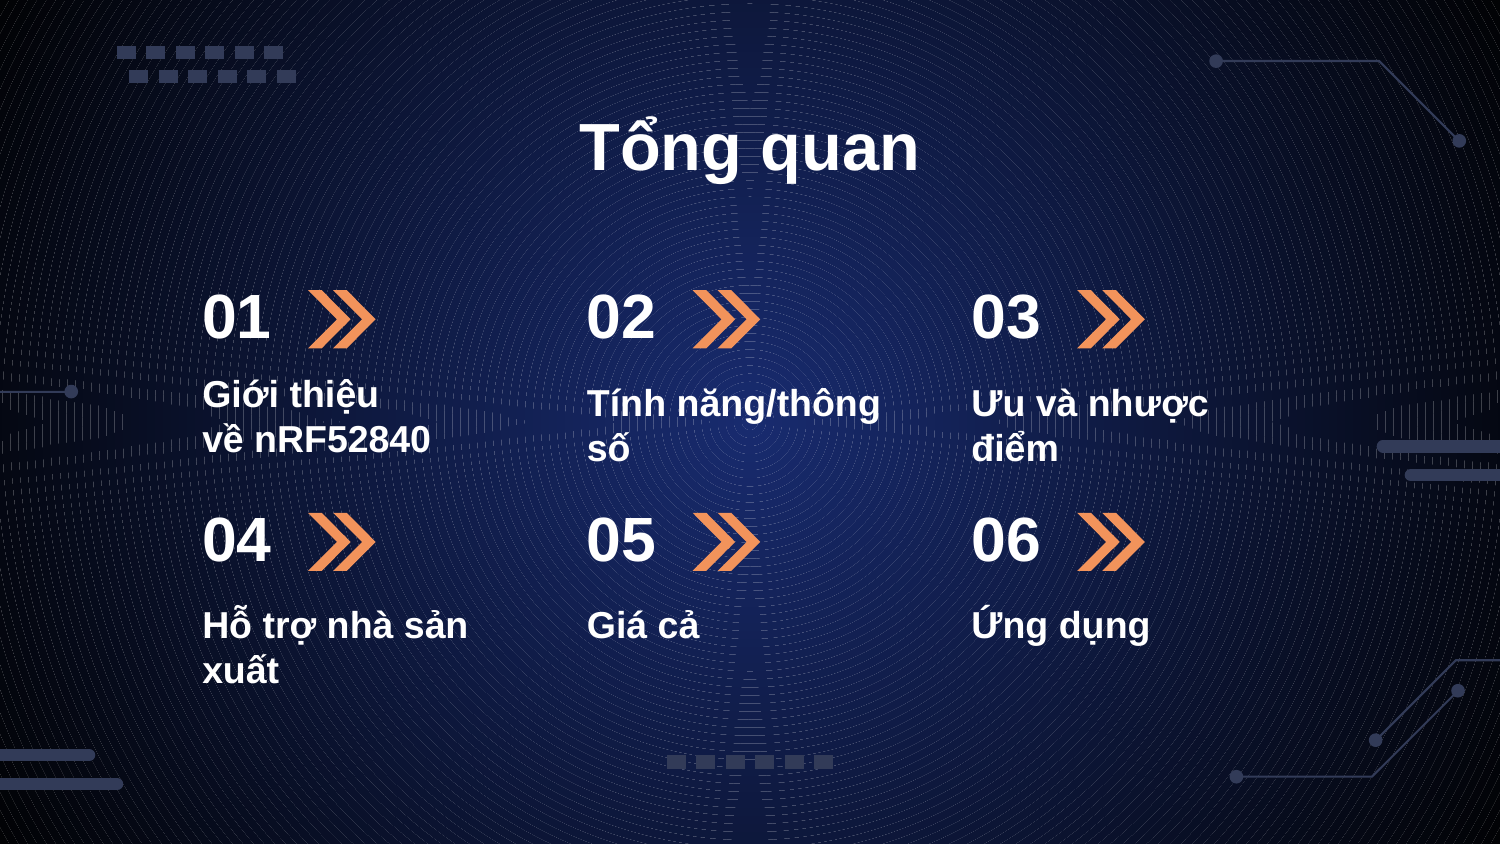

Tổng quan
# 01
02
03

Giới thiệu
về nRF52840
Tính năng/thông số
Ưu và nhược điểm
04
05
06

Hỗ trợ nhà sản xuất
Giá cả
Ứng dụng